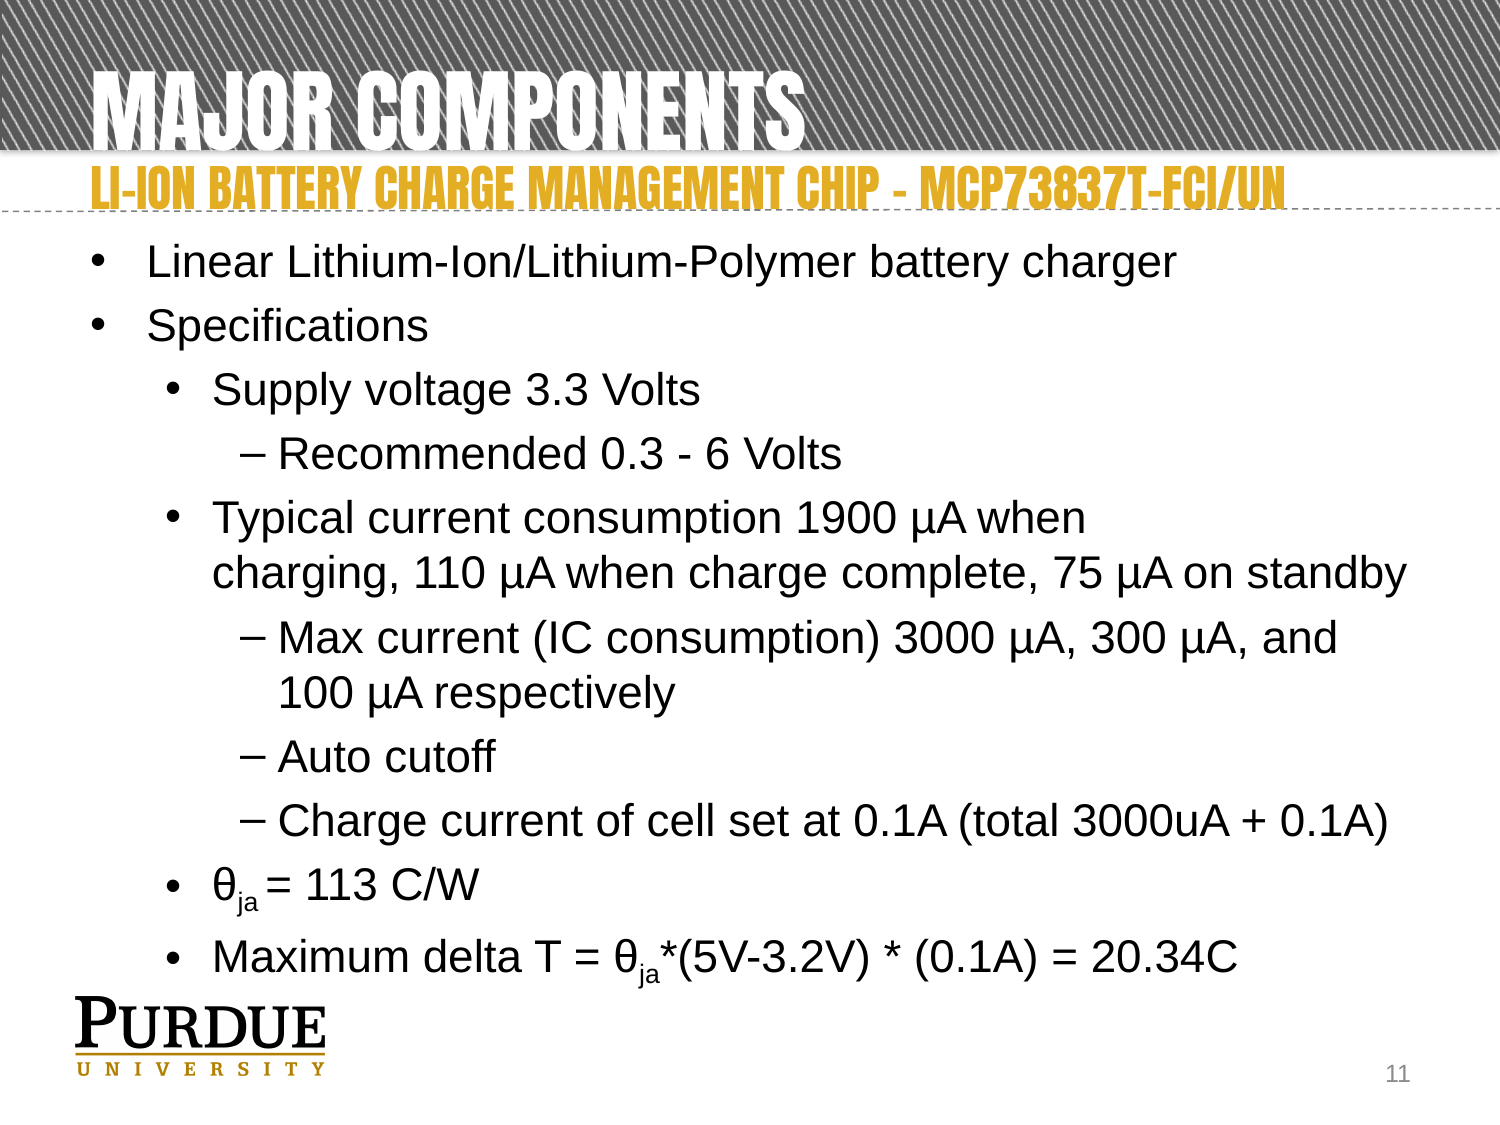

# Major Components
LI-ion Battery Charge Management Chip – MCP73837T-FCI/UN
Linear Lithium-Ion/Lithium-Polymer battery charger
Specifications
Supply voltage 3.3 Volts
Recommended 0.3 - 6 Volts
Typical current consumption 1900 µA when charging, 110 µA when charge complete, 75 µA on standby
Max current (IC consumption) 3000 µA, 300 µA, and 100 µA respectively
Auto cutoff
Charge current of cell set at 0.1A (total 3000uA + 0.1A)
θja = 113 C/W
Maximum delta T = θja*(5V-3.2V) * (0.1A) = 20.34C

11